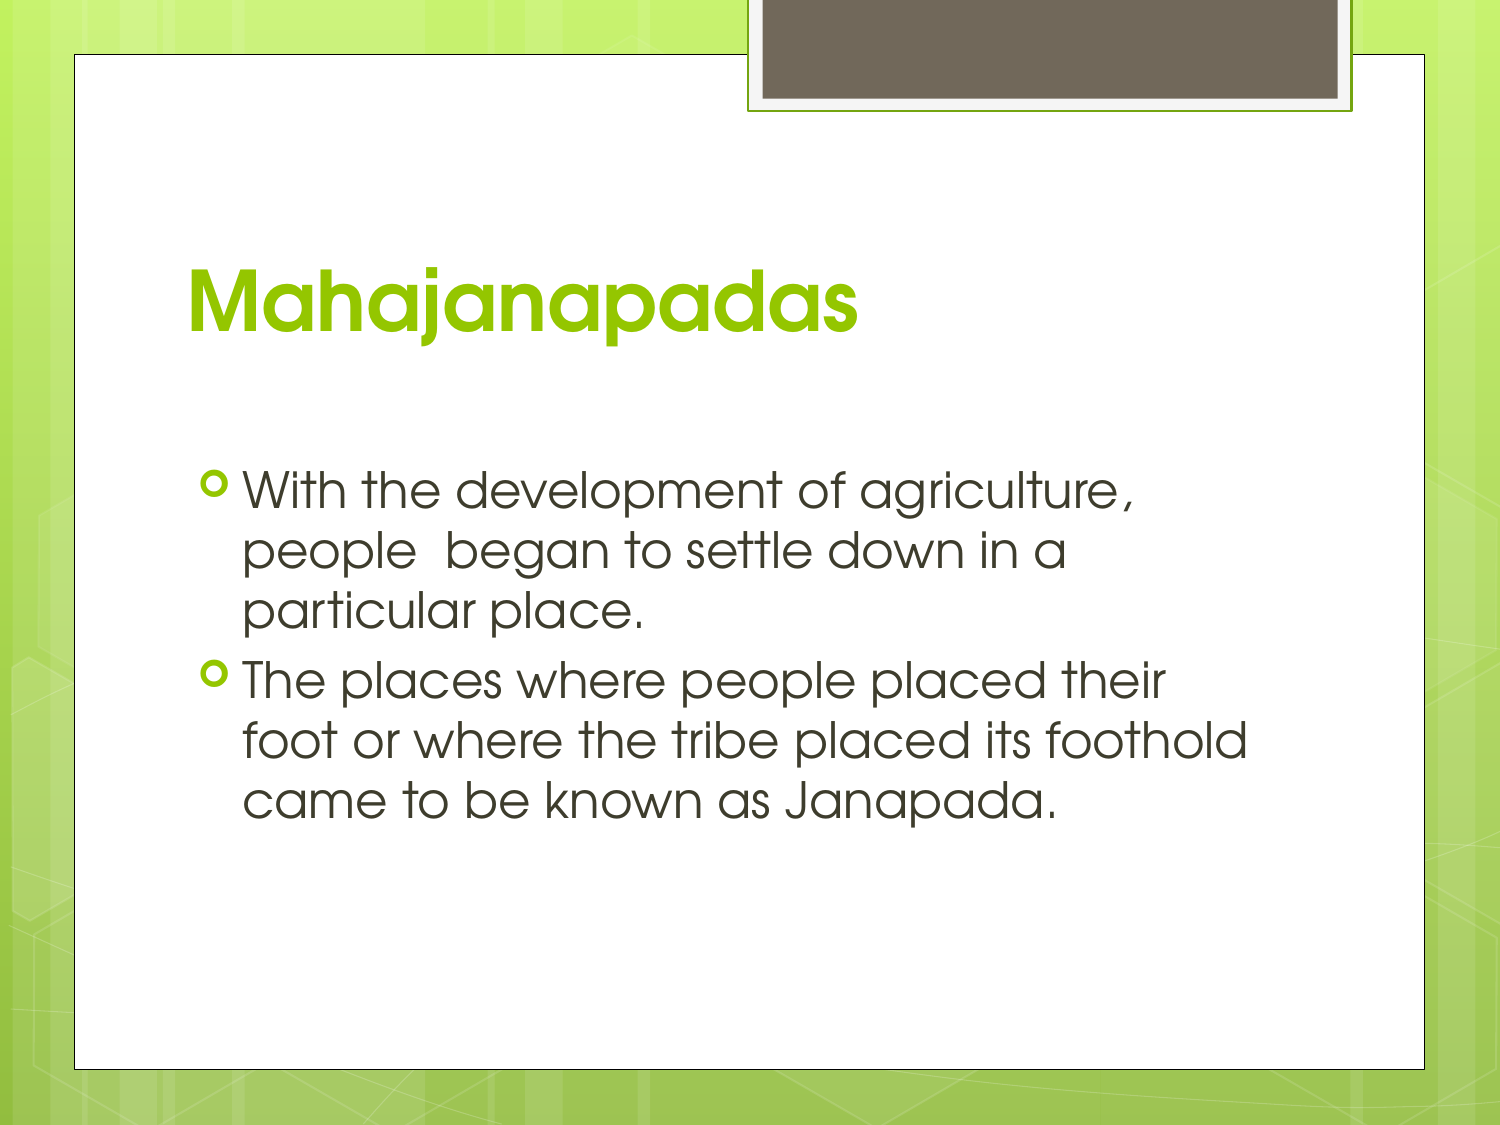

# Mahajanapadas

With the development of agriculture, people  began to settle down in a particular place.
The places where people placed their foot or where the tribe placed its foothold came to be known as Janapada.